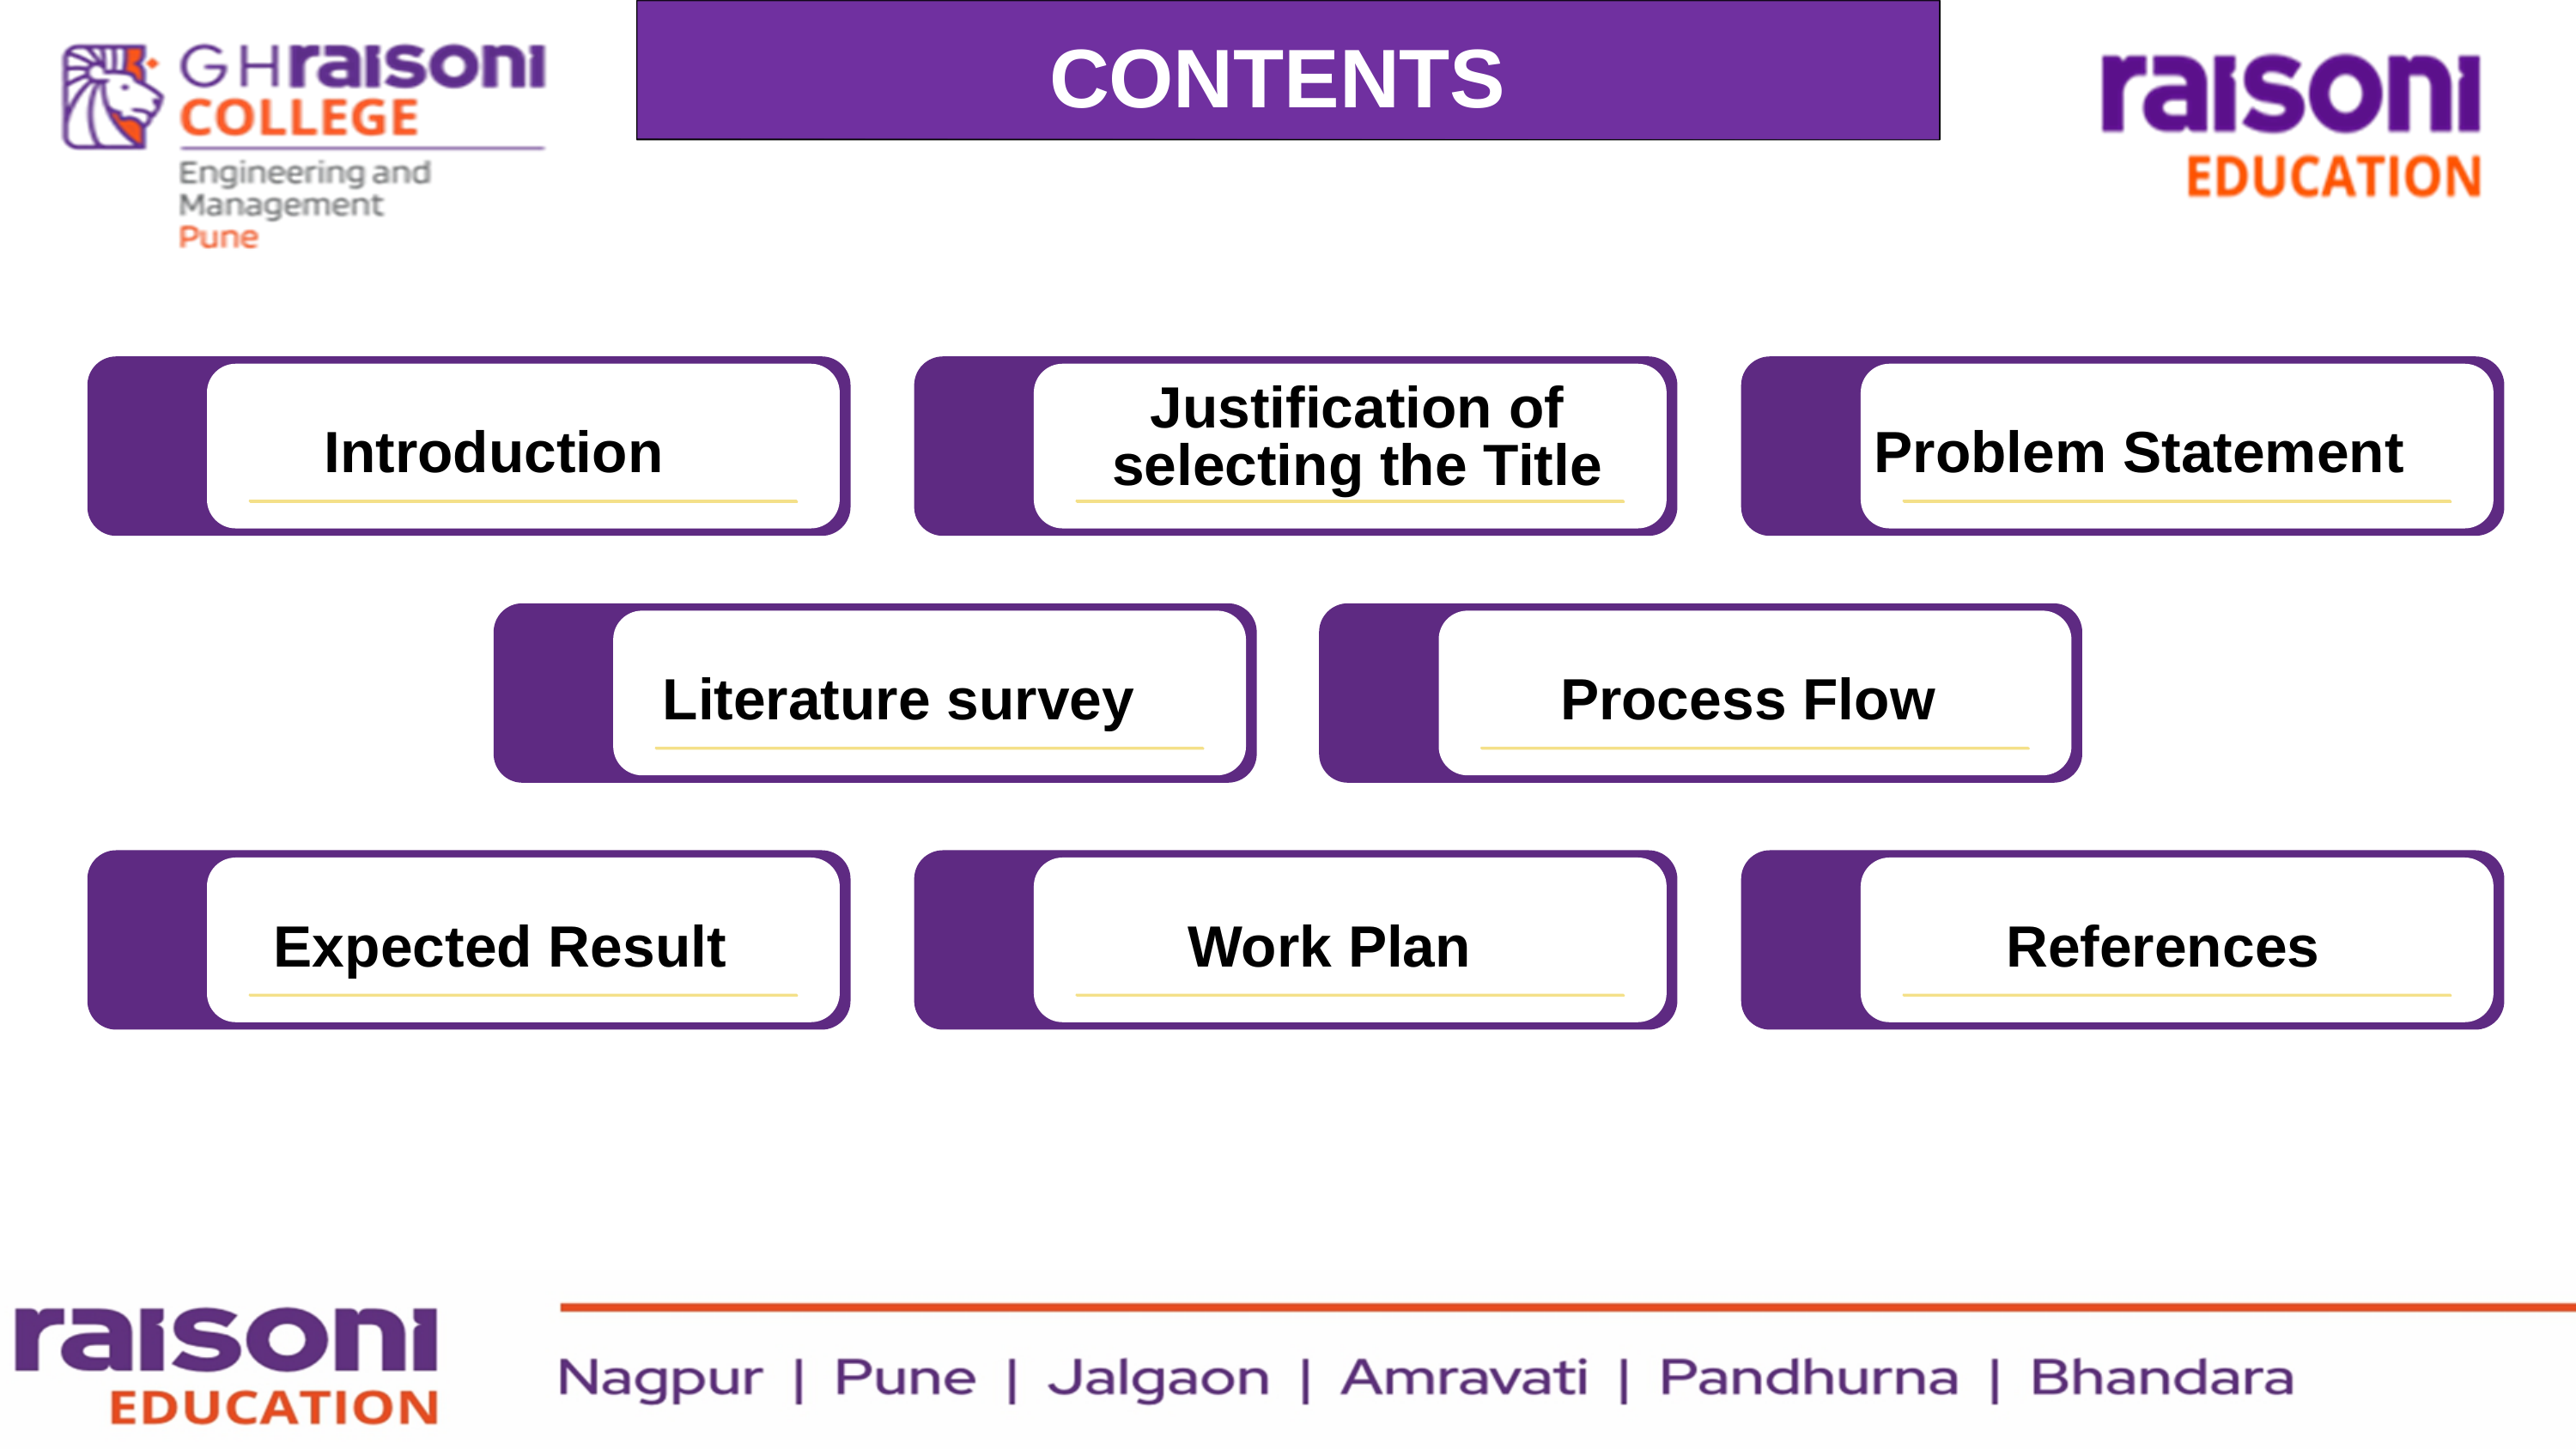

CONTENTS

Justification of selecting the Title
Introduction
Problem Statement

Literature survey
Process Flow

Expected Result
Work Plan
References